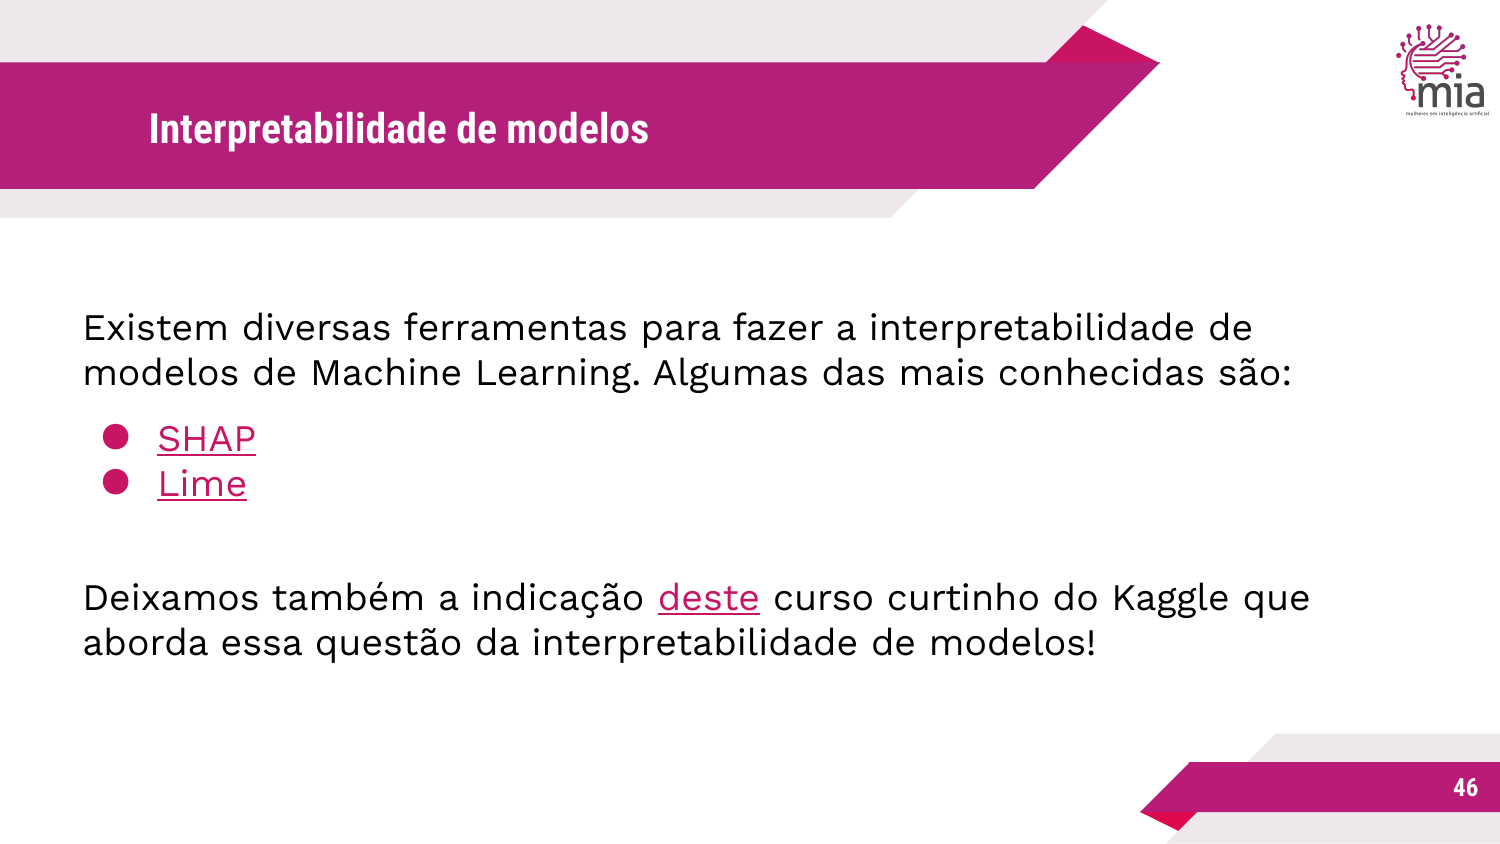

# Interpretabilidade de modelos
Existem diversas ferramentas para fazer a interpretabilidade de modelos de Machine Learning. Algumas das mais conhecidas são:
SHAP
Lime
Deixamos também a indicação deste curso curtinho do Kaggle que aborda essa questão da interpretabilidade de modelos!
46